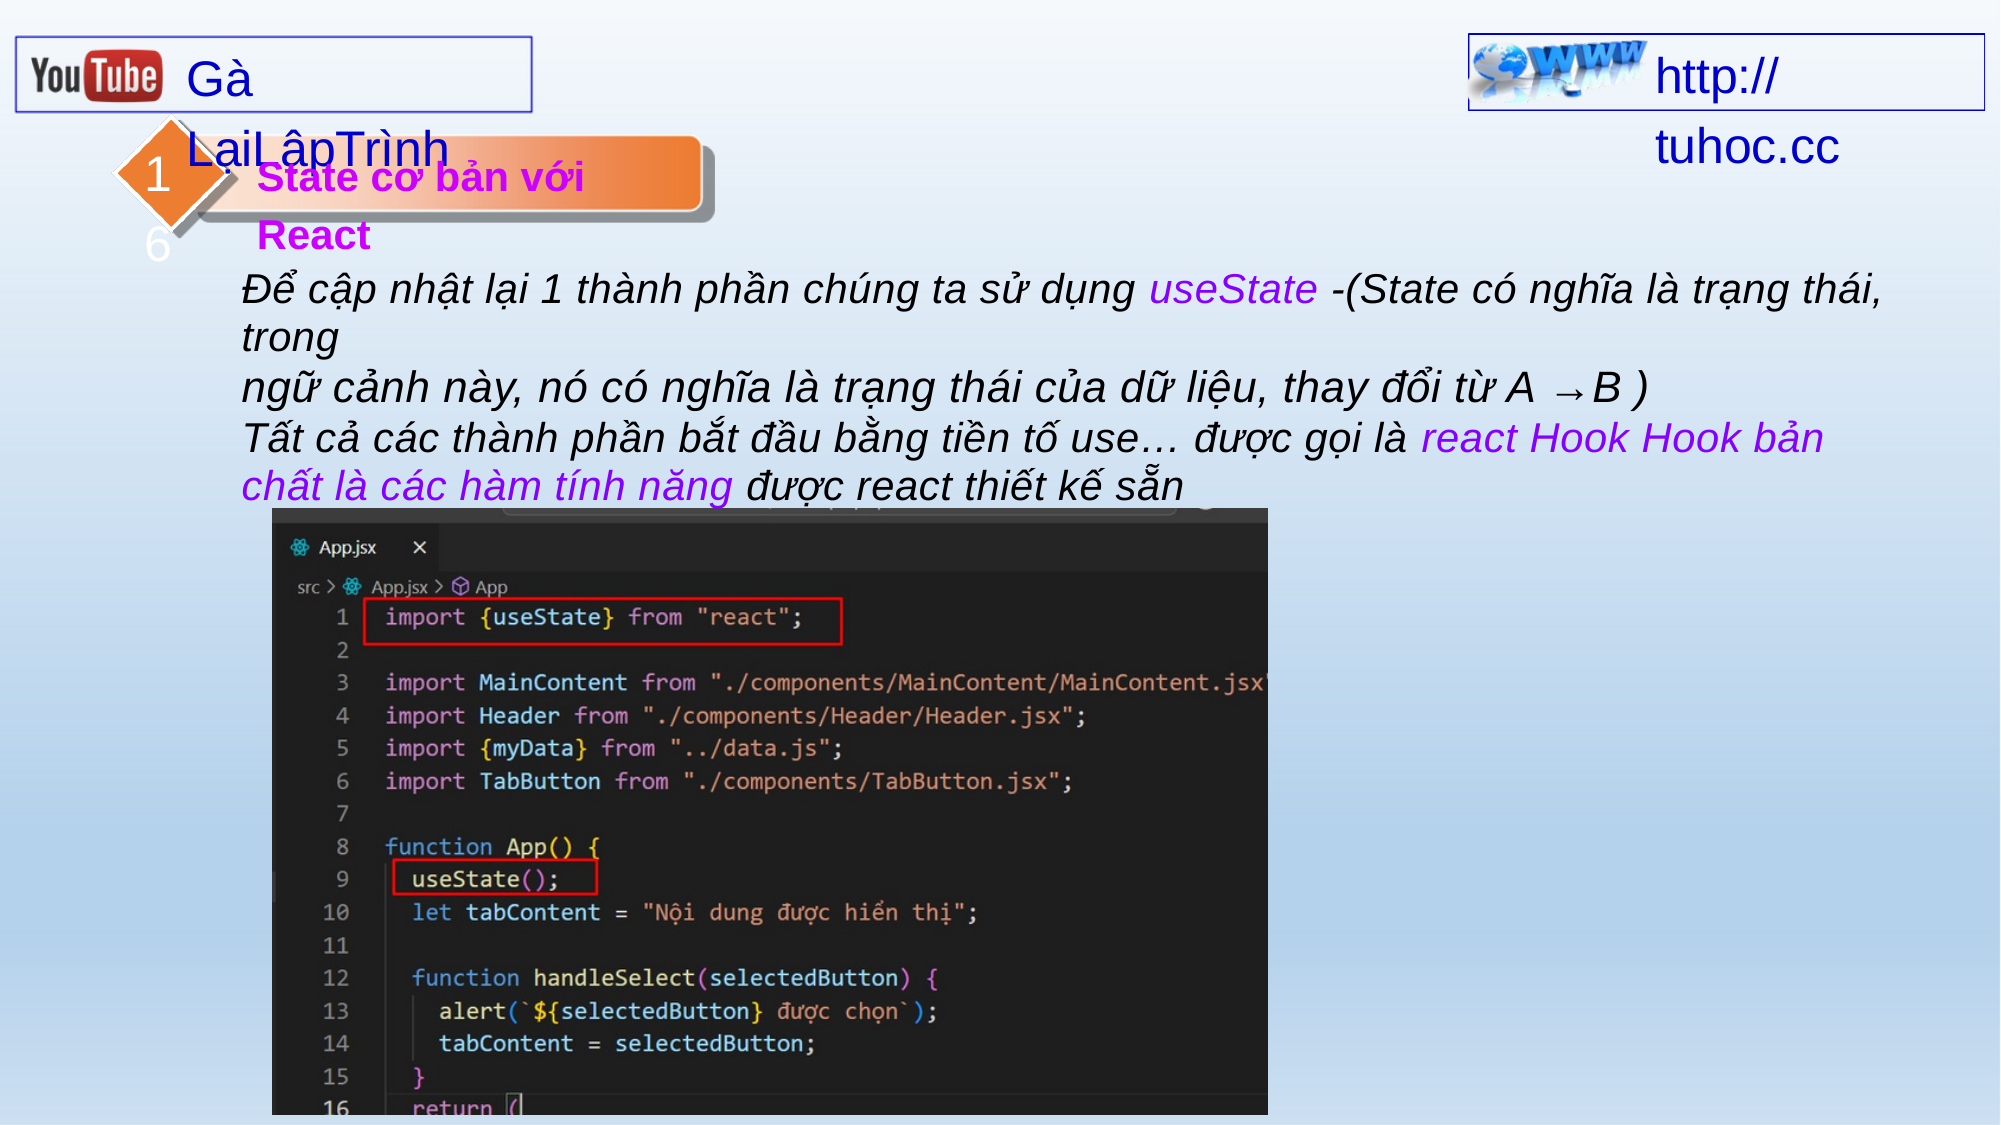

http:// tuhoc.cc

Gà LạiLậpTrình

16
State cơ bản với React

Để cập nhật lại 1 thành phần chúng ta sử dụng useState -(State có nghĩa là trạng thái, trong
ngữ cảnh này, nó có nghĩa là trạng thái của dữ liệu, thay đổi từ A →B )
Tất cả các thành phần bắt đầu bằng tiền tố use… được gọi là react Hook Hook bản chất là các hàm tính năng được react thiết kế sẵn